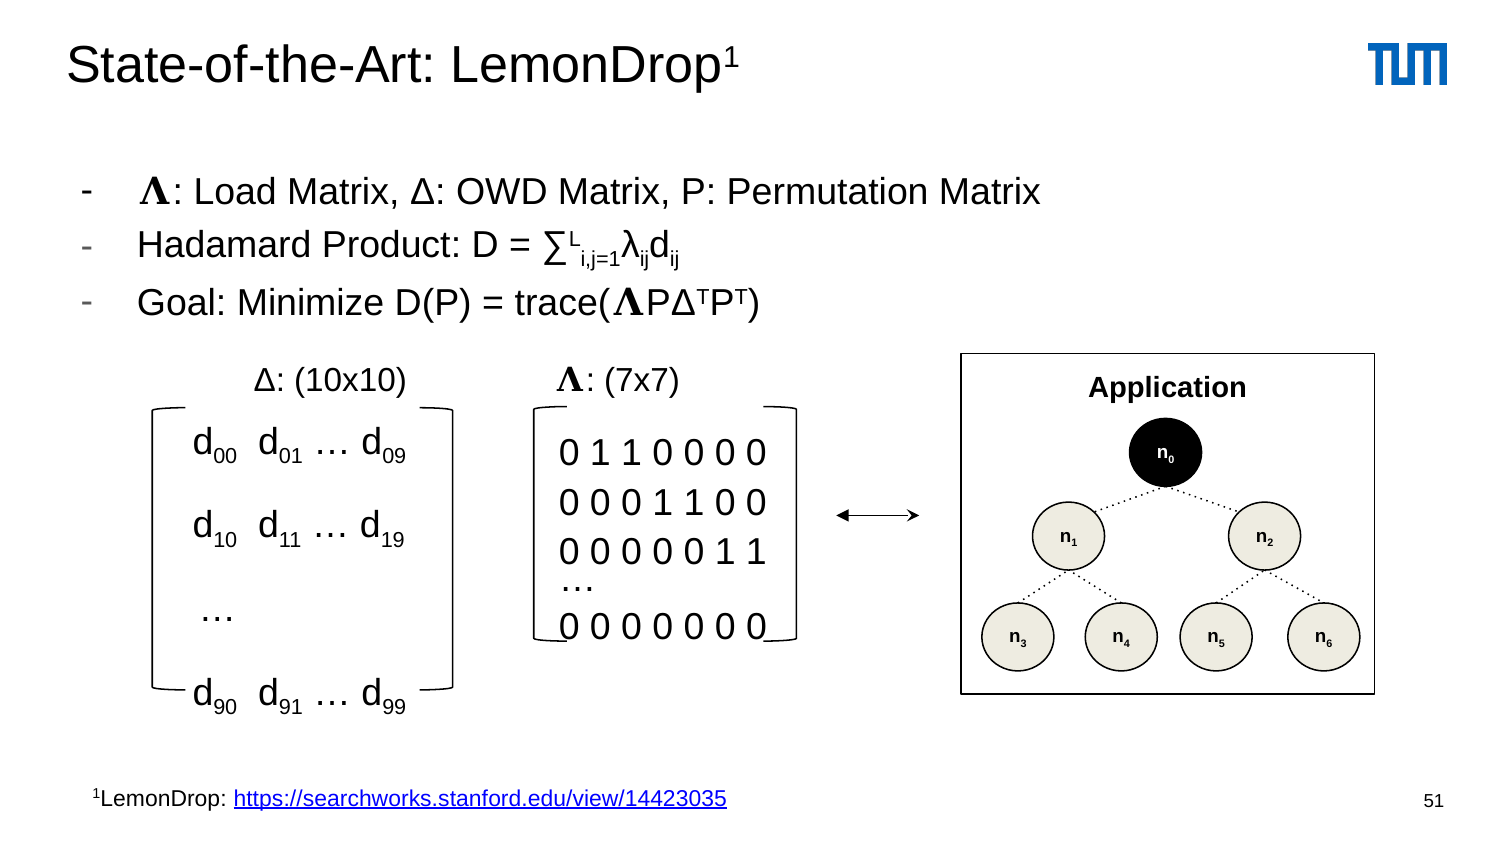

State-of-the-Art: LemonDrop1

𝚲: Load Matrix, Δ: OWD Matrix, P: Permutation Matrix
Hadamard Product: D = ∑Li,j=1λijdij
Goal: Minimize D(P) = trace(𝚲PΔTPT)
Δ: (10x10)
𝚲: (7x7)
Application
d00  d01 … d09
d10  d11 … d19
 …
d90  d91 … d99
0 1 1 0 0 0 0

n0
0 0 0 1 1 0 0
n1
n2
0 0 0 0 0 1 1
…
0 0 0 0 0 0 0
n3
n4
n5
n6
1LemonDrop: https://searchworks.stanford.edu/view/14423035
51